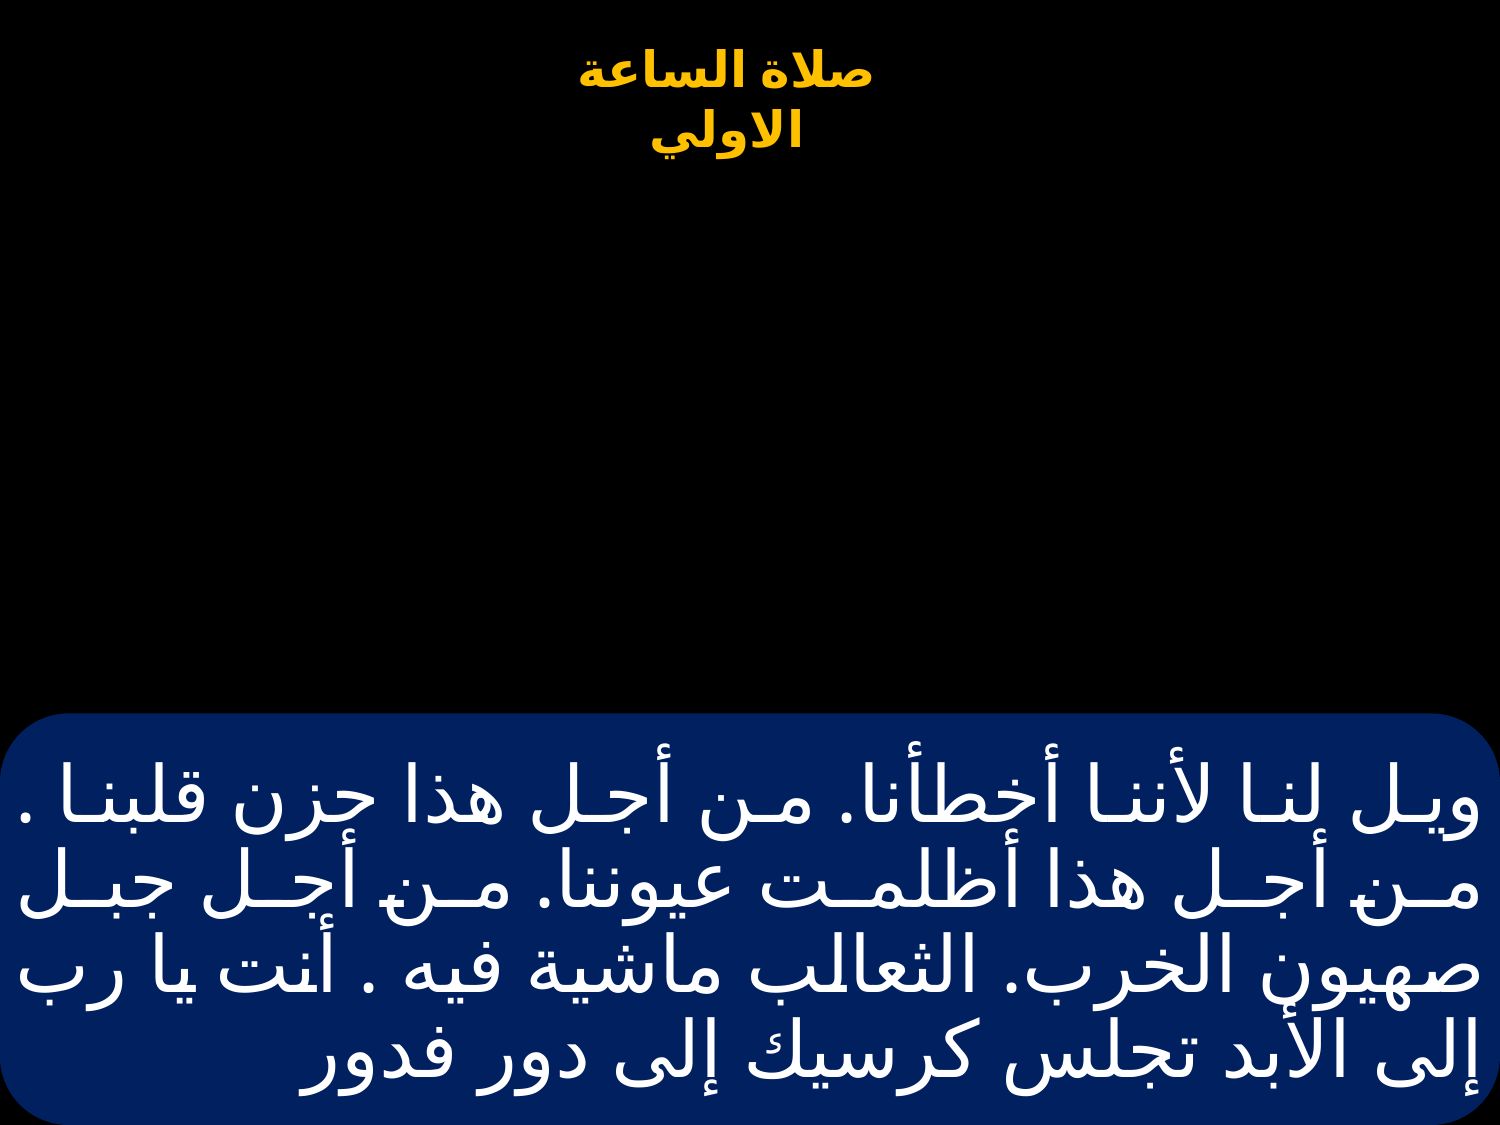

# ويل لنا لأننا أخطأنا. من أجل هذا حزن قلبنا . من أجل هذا أظلمت عيوننا. من أجل جبل صهيون الخرب. الثعالب ماشية فيه . أنت يا رب إلى الأبد تجلس كرسيك إلى دور فدور